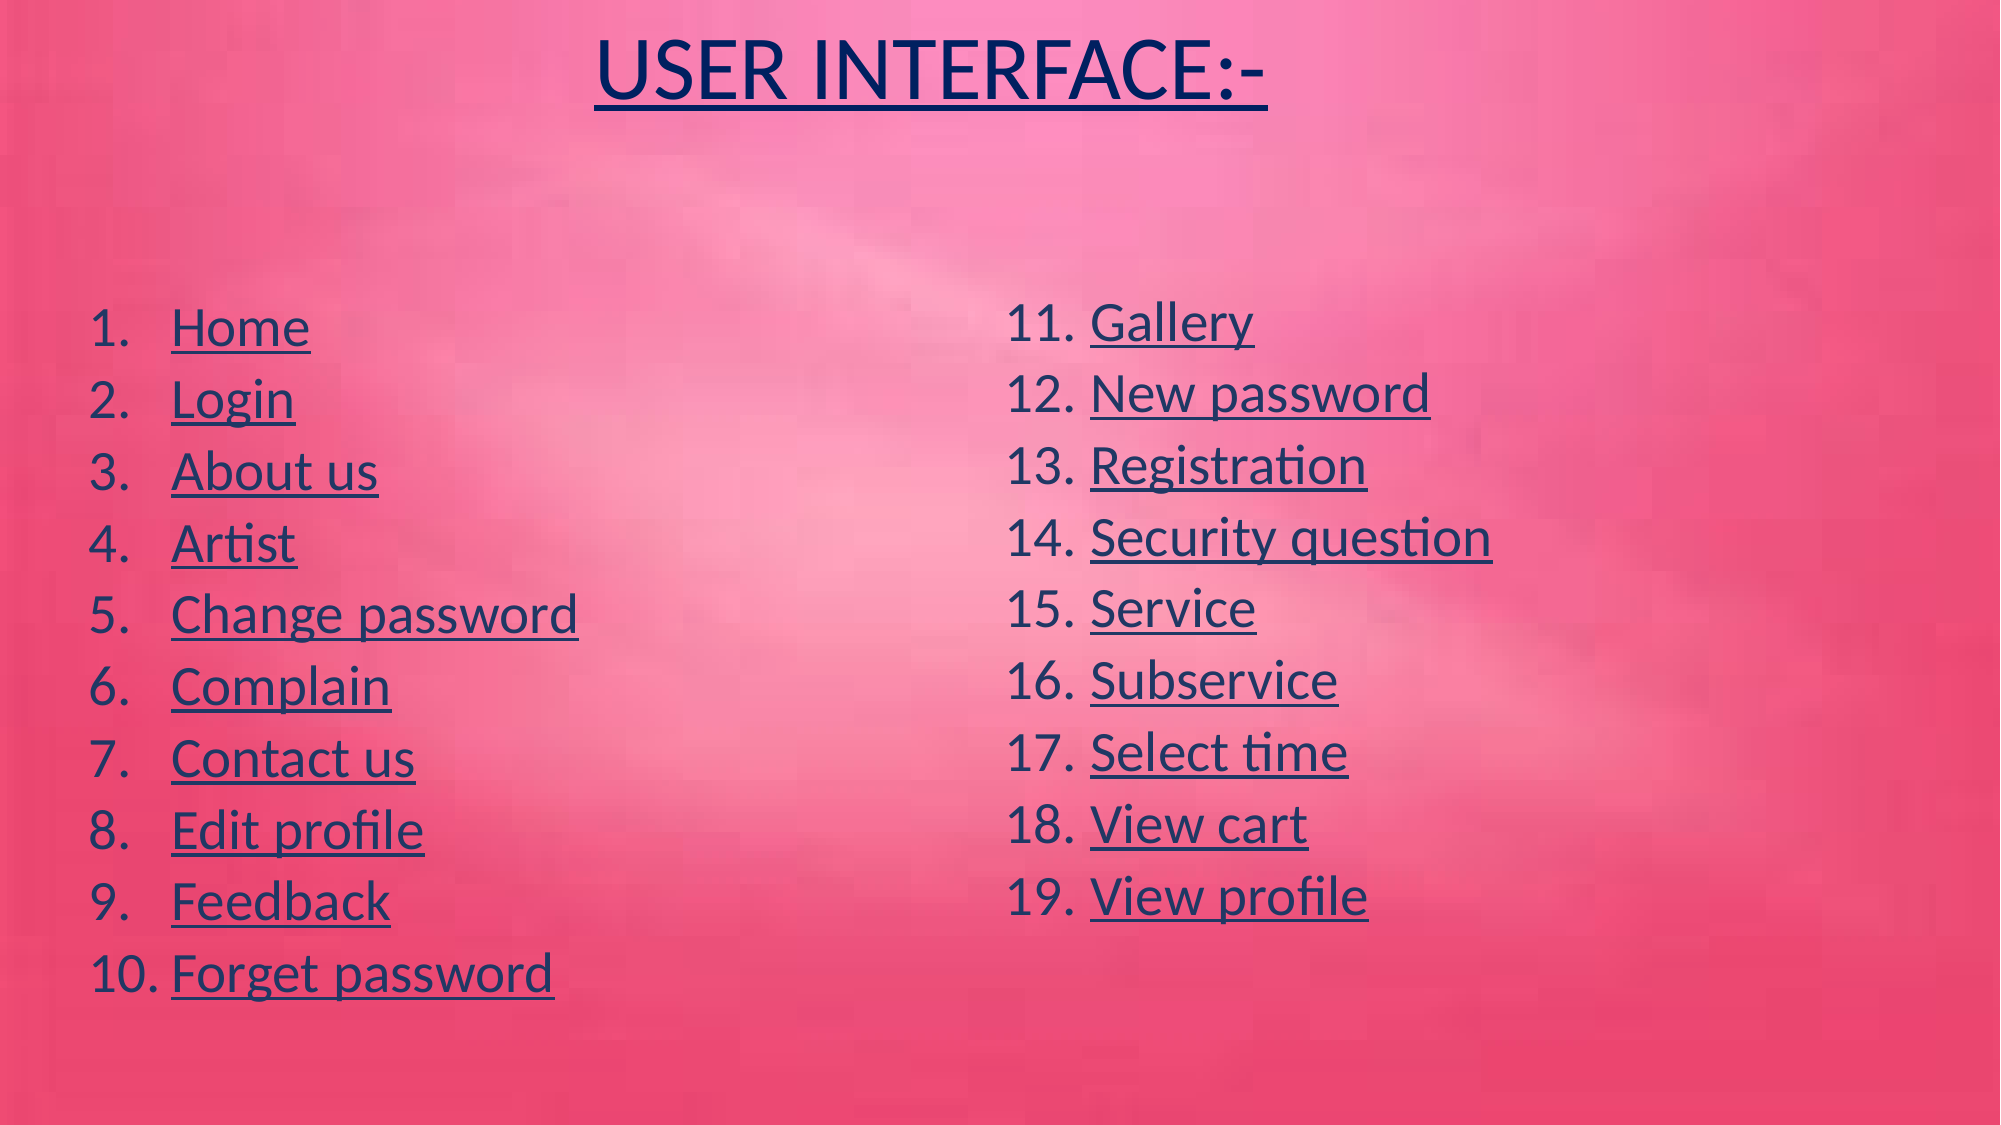

# USER INTERFACE:-

Home
Login
About us
Artist
Change password
Complain
Contact us
Edit profile
Feedback
Forget password

11. Gallery
12. New password
13. Registration
14. Security question
15. Service
16. Subservice
17. Select time
18. View cart
19. View profile